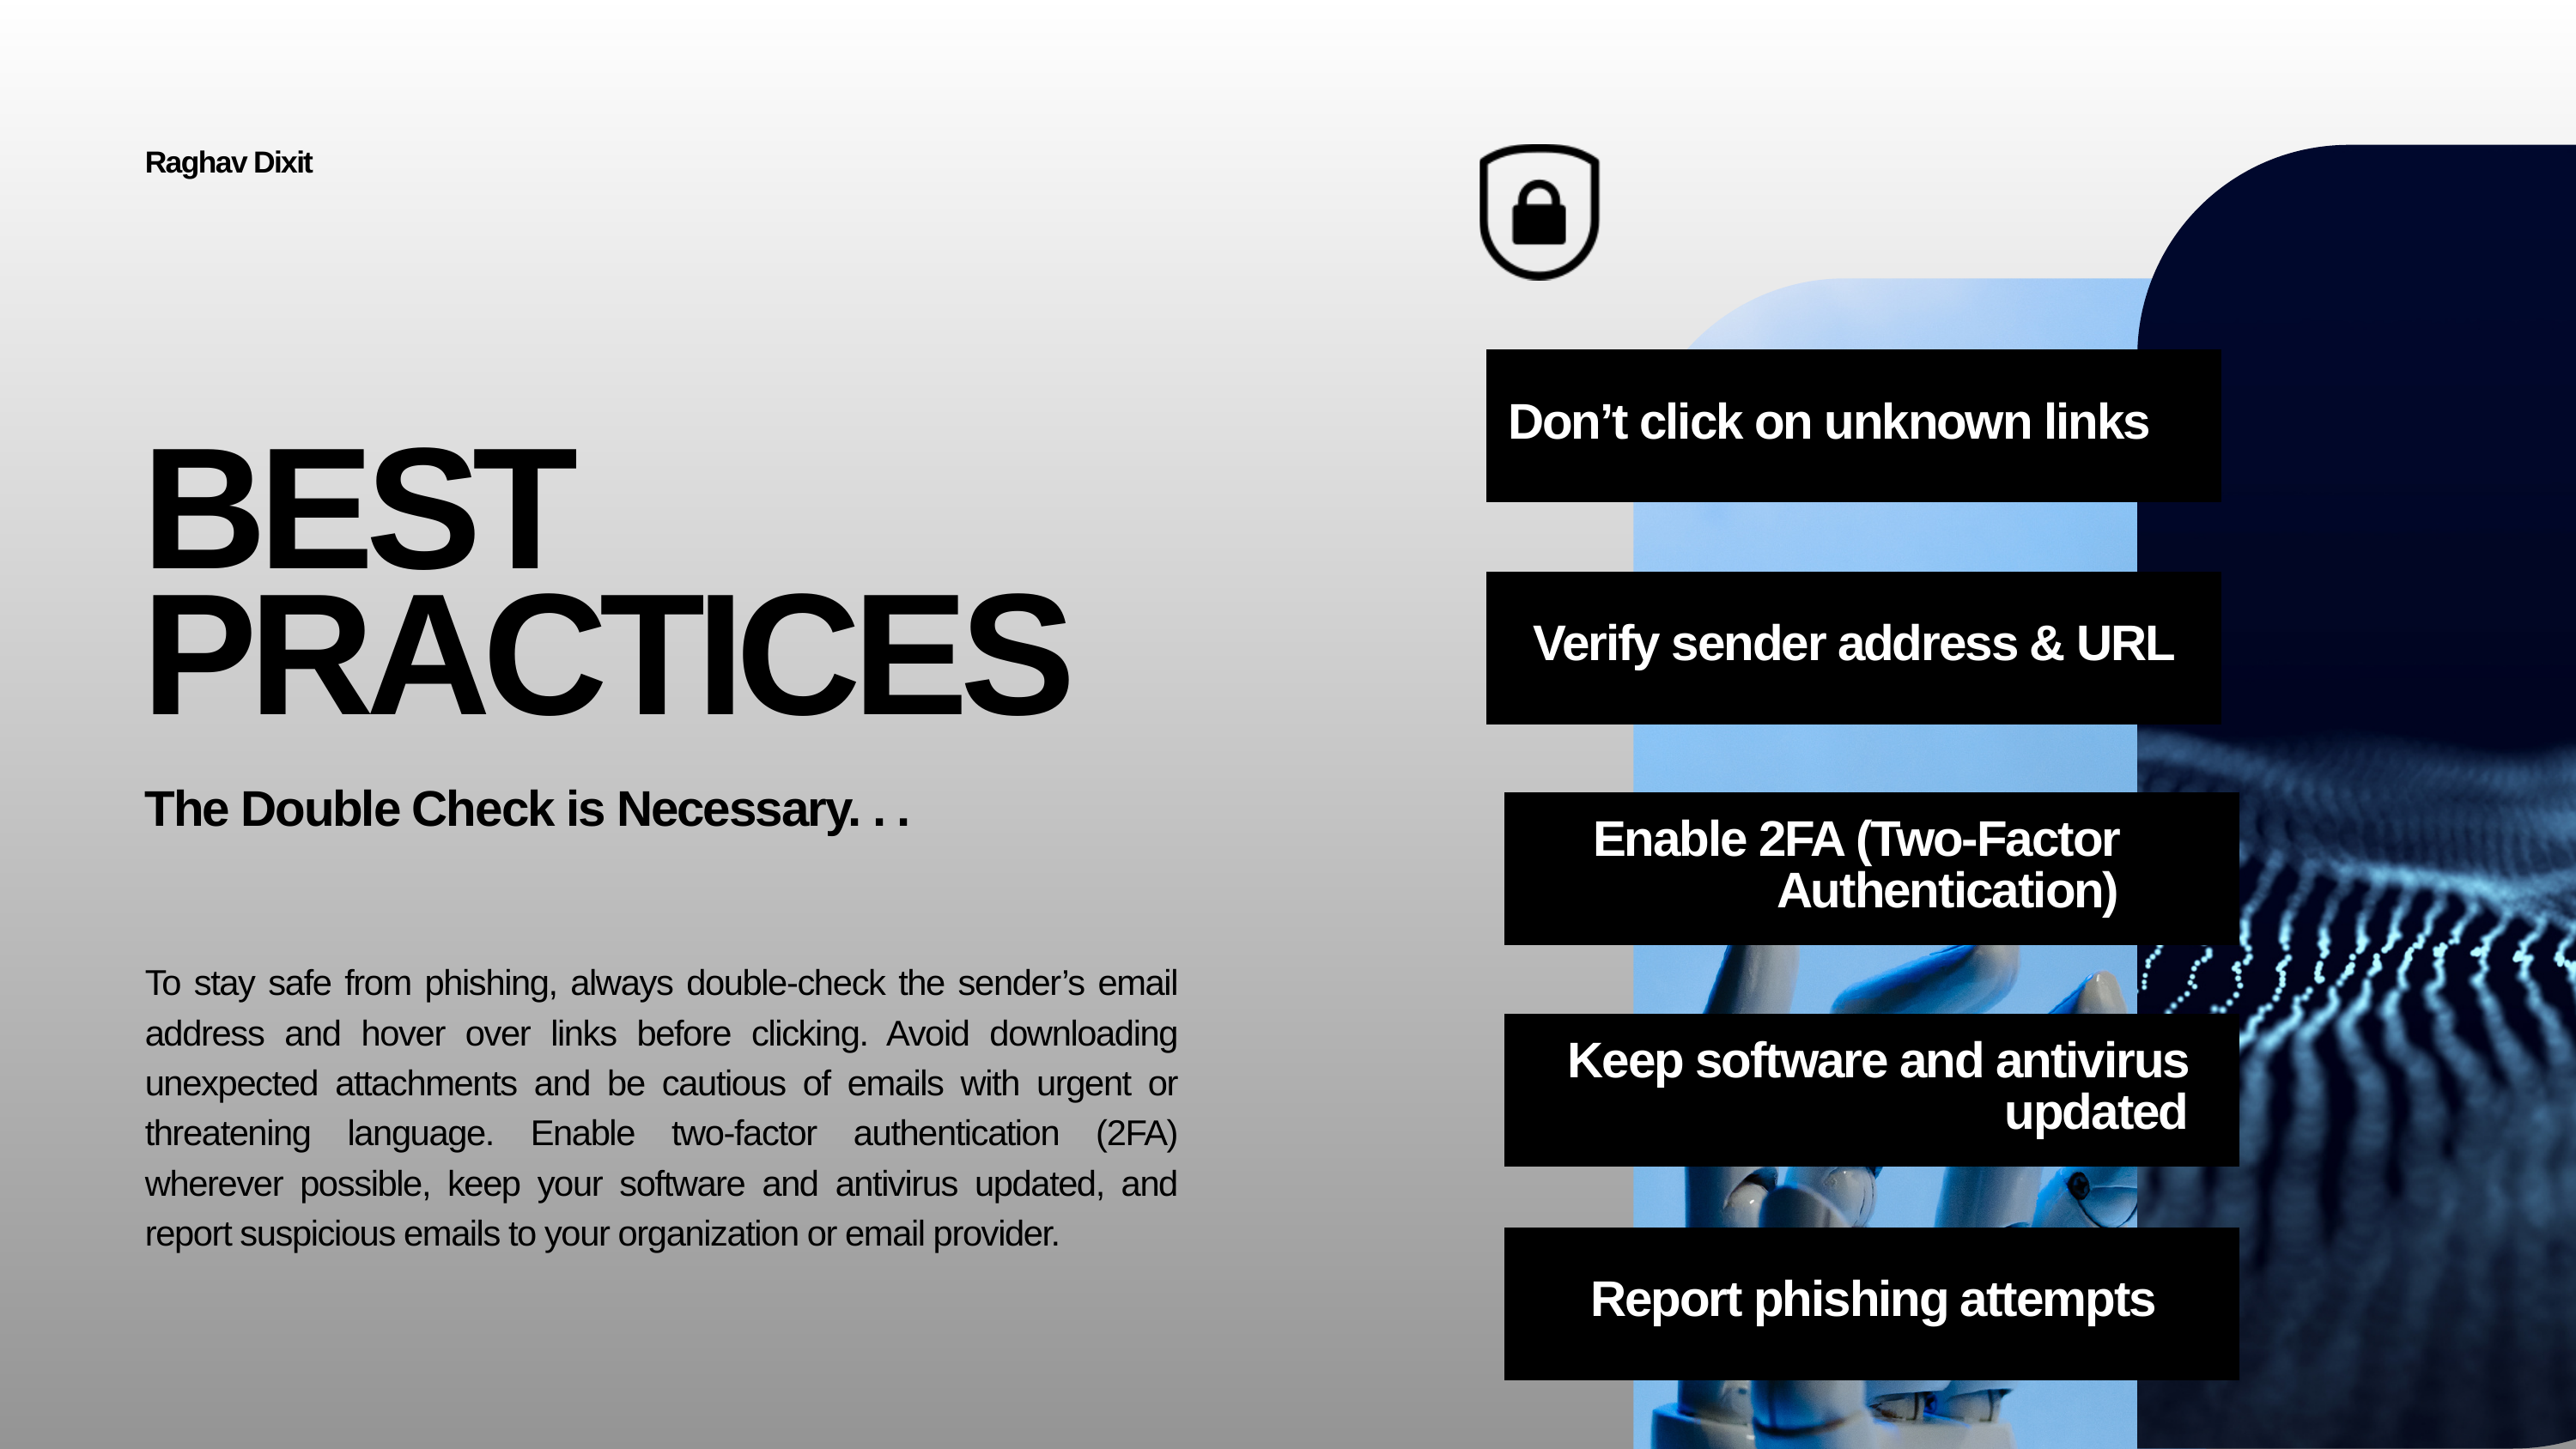

Raghav Dixit

Don’t click on unknown links
BEST PRACTICES

Verify sender address & URL
The Double Check is Necessary. . .

Enable 2FA (Two-Factor Authentication)
To stay safe from phishing, always double-check the sender’s email address and hover over links before clicking. Avoid downloading unexpected attachments and be cautious of emails with urgent or threatening language. Enable two-factor authentication (2FA) wherever possible, keep your software and antivirus updated, and report suspicious emails to your organization or email provider.

Keep software and antivirus updated

Report phishing attempts